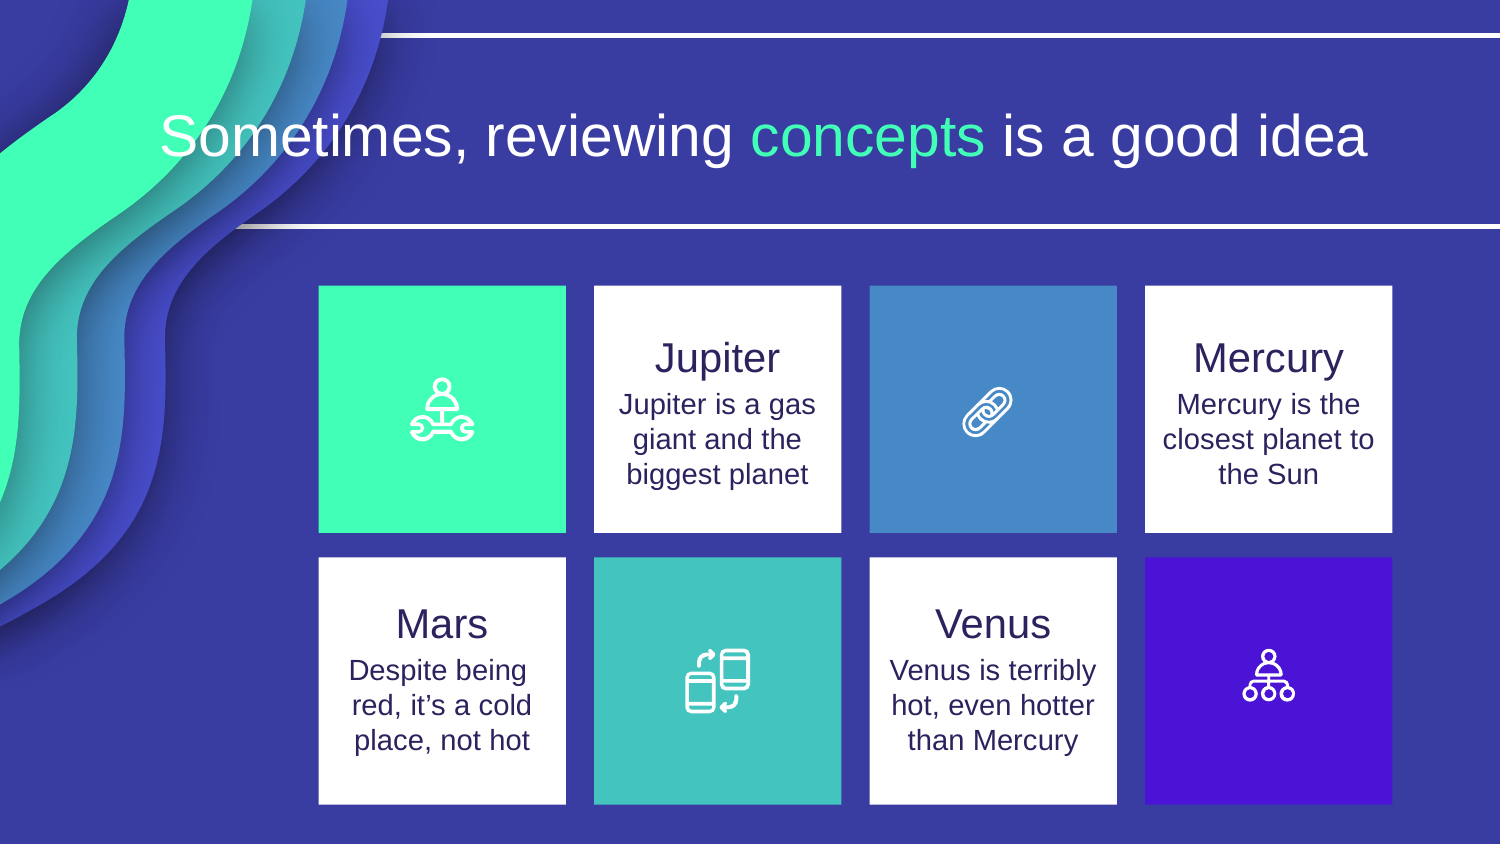

# Sometimes, reviewing concepts is a good idea

Jupiter
Mercury

Jupiter is a gas giant and the biggest planet
Mercury is the closest planet to the Sun

Mars
Venus

Despite being  red, it’s a cold place, not hot
Venus is terribly hot, even hotter than Mercury